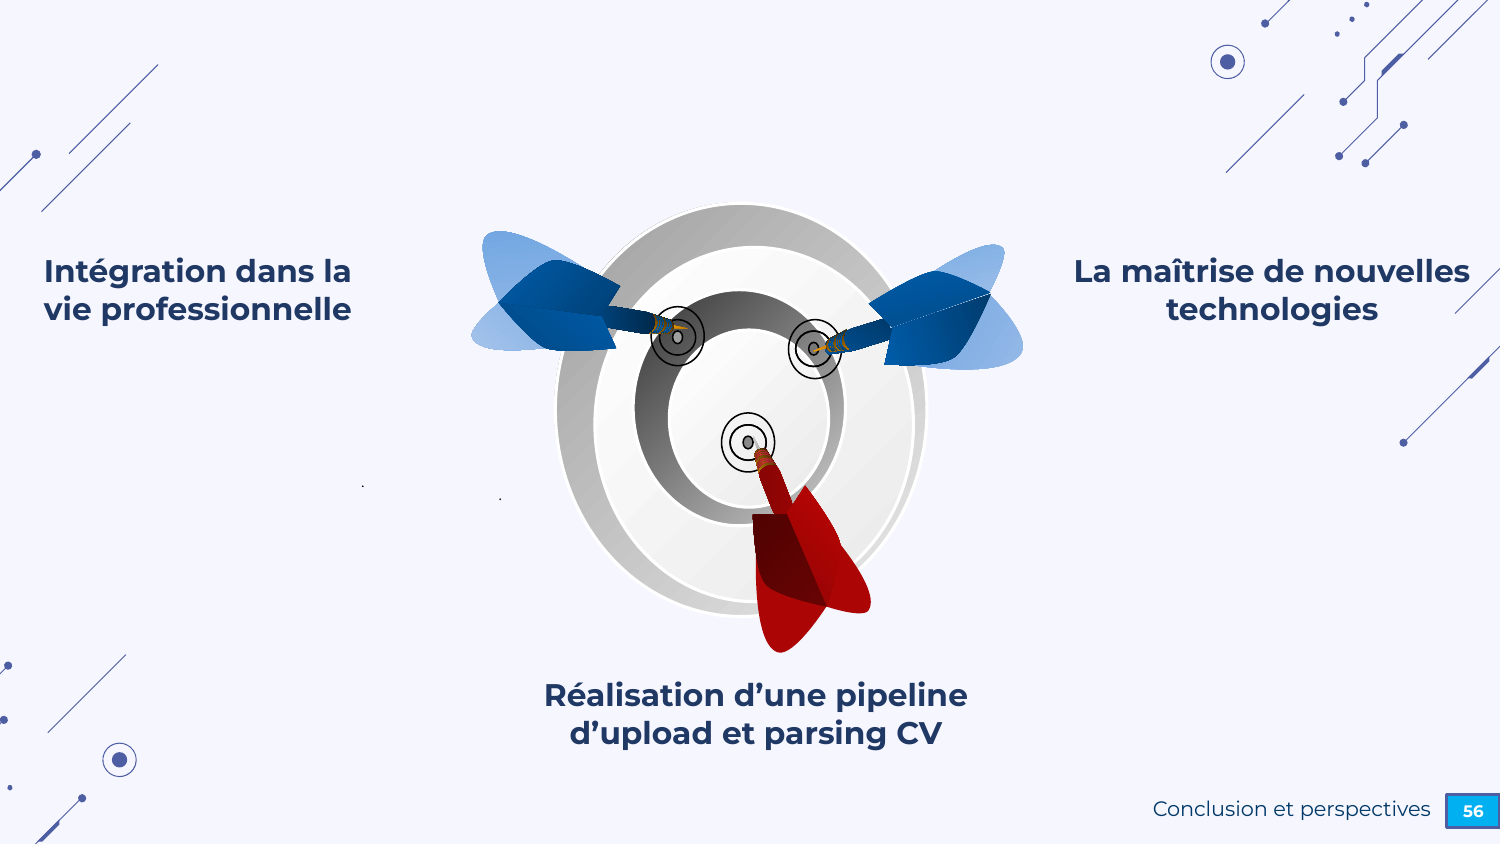

Intégration dans la vie professionnelle
La maîtrise de nouvelles technologies

Réalisation d’une pipeline d’upload et parsing CV
Conclusion et perspectives
56